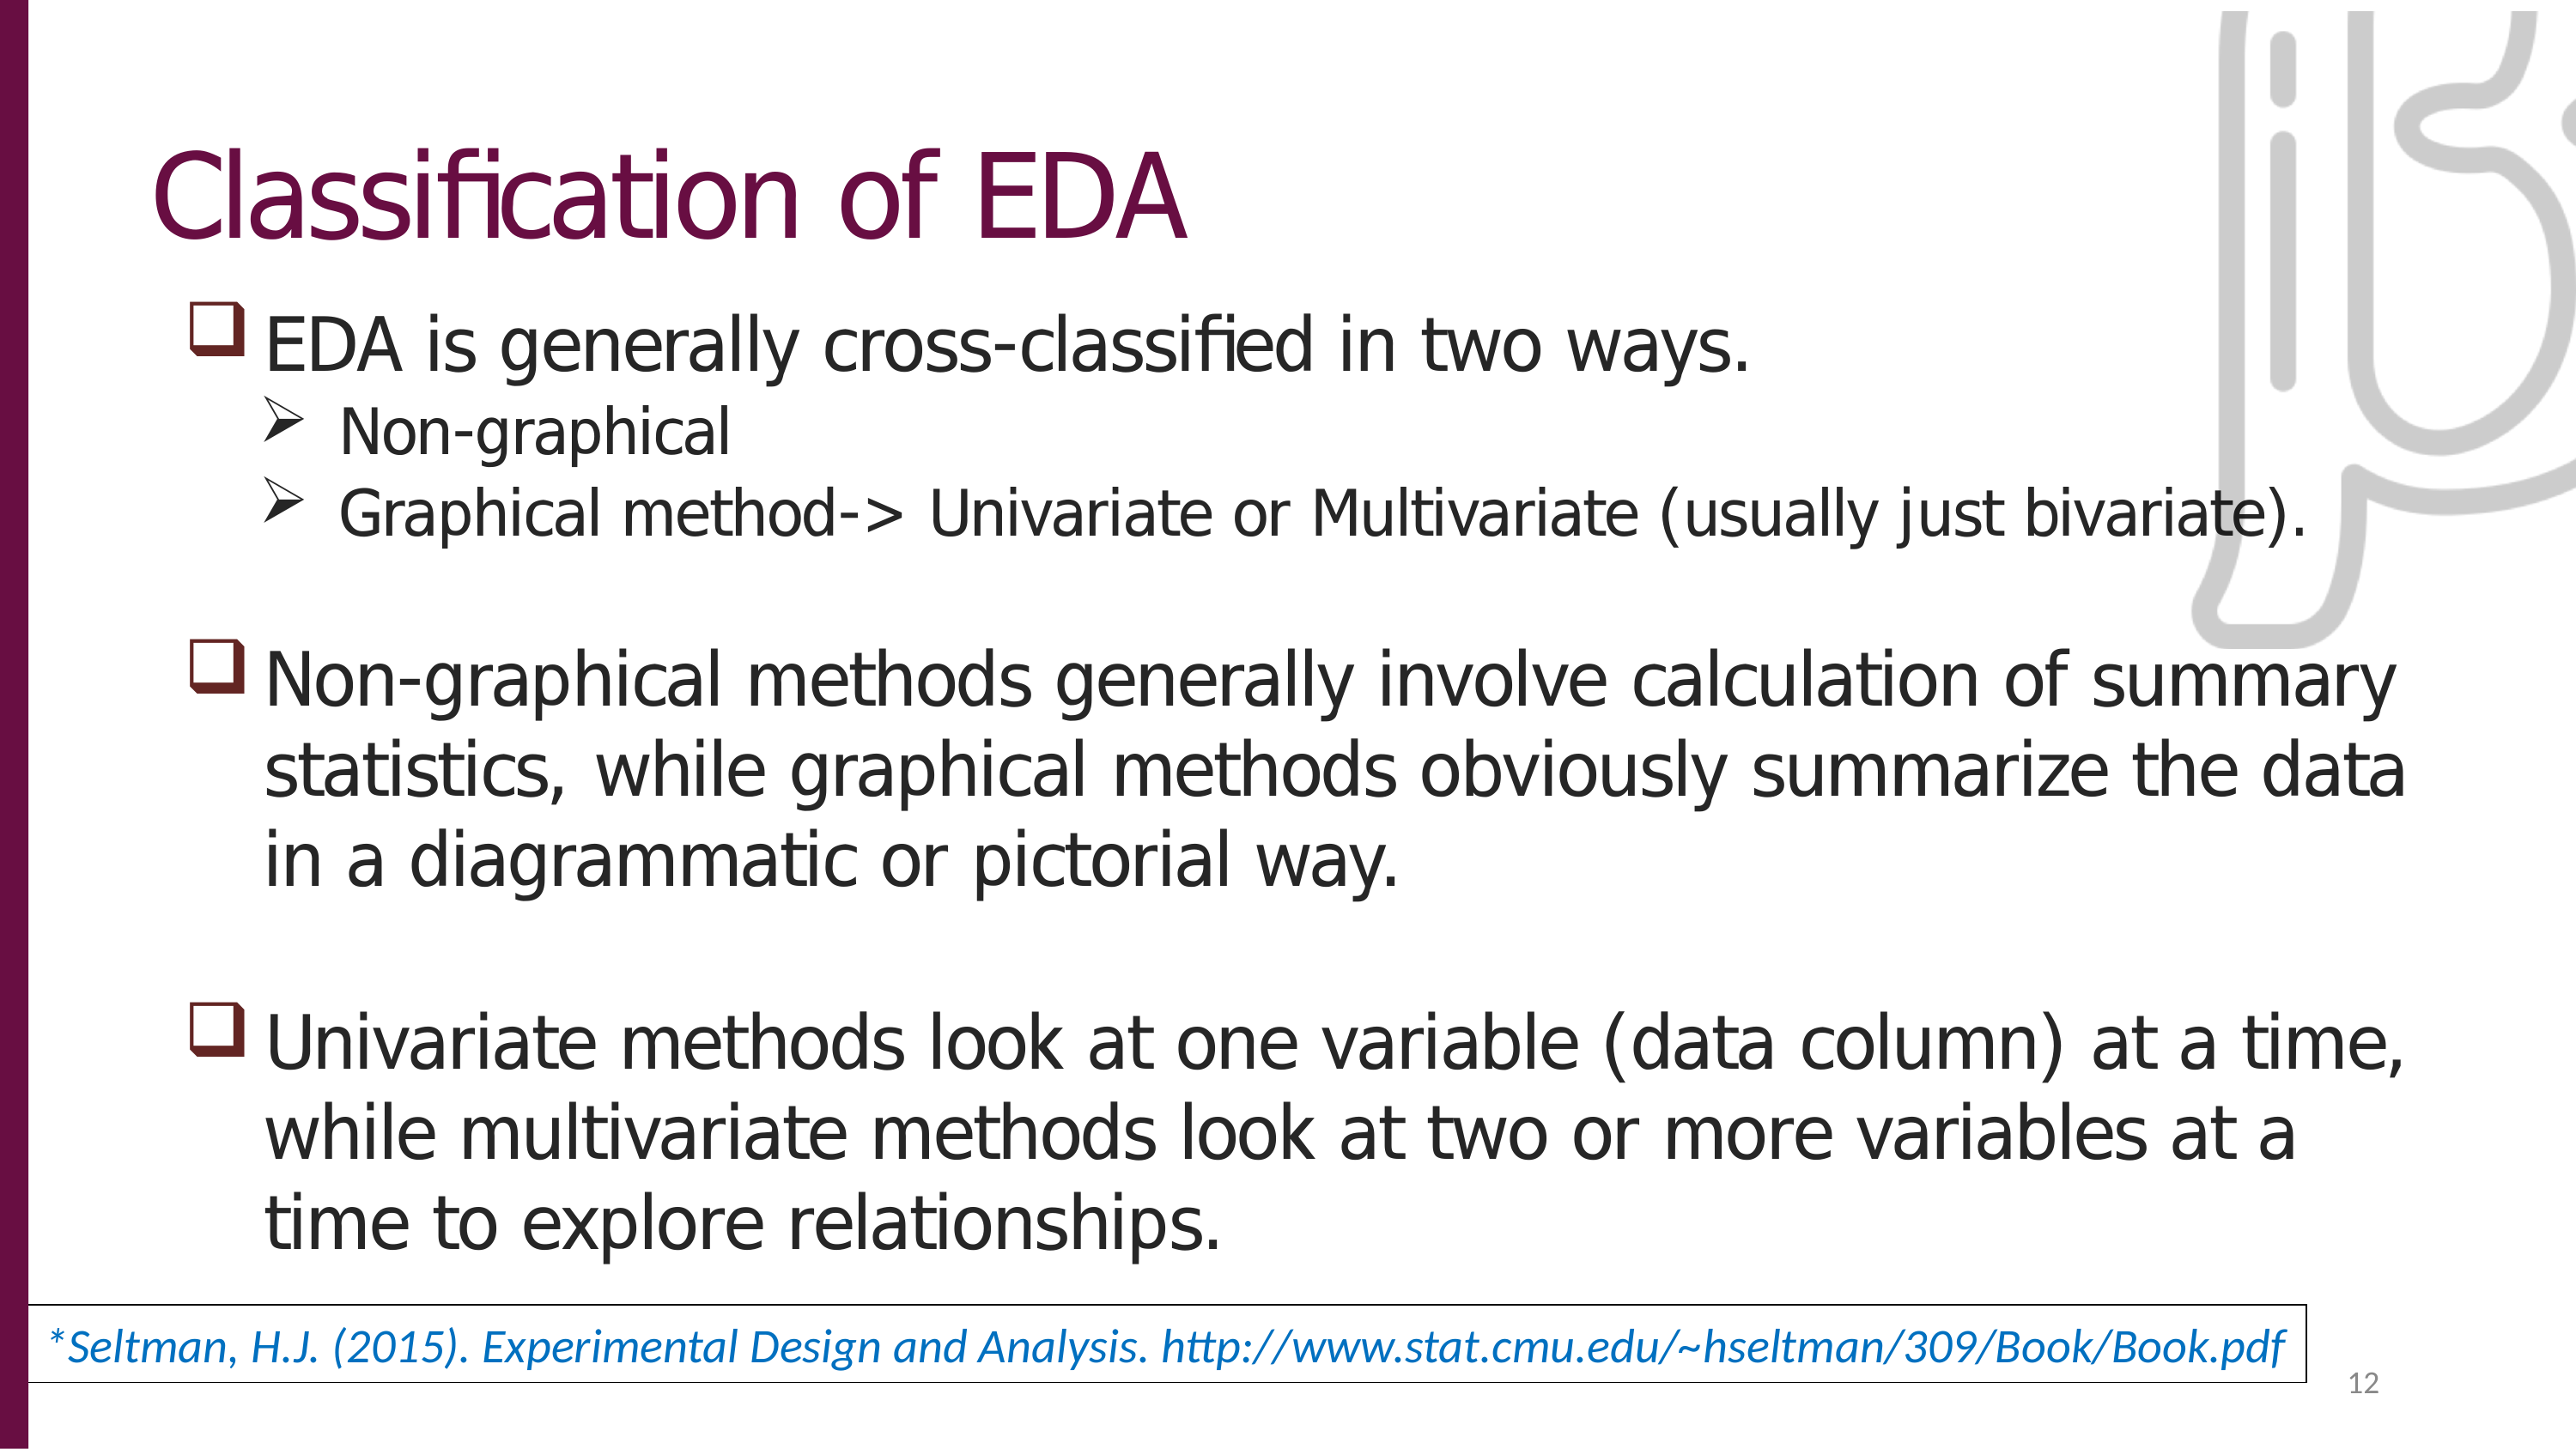

Classification of EDA
EDA is generally cross-classified in two ways.
Non-graphical
Graphical method-> Univariate or Multivariate (usually just bivariate).

Non-graphical methods generally involve calculation of summary statistics, while graphical methods obviously summarize the data in a diagrammatic or pictorial way.

Univariate methods look at one variable (data column) at a time, while multivariate methods look at two or more variables at a time to explore relationships.
*Seltman, H.J. (2015). Experimental Design and Analysis. http://www.stat.cmu.edu/~hseltman/309/Book/Book.pdf
12